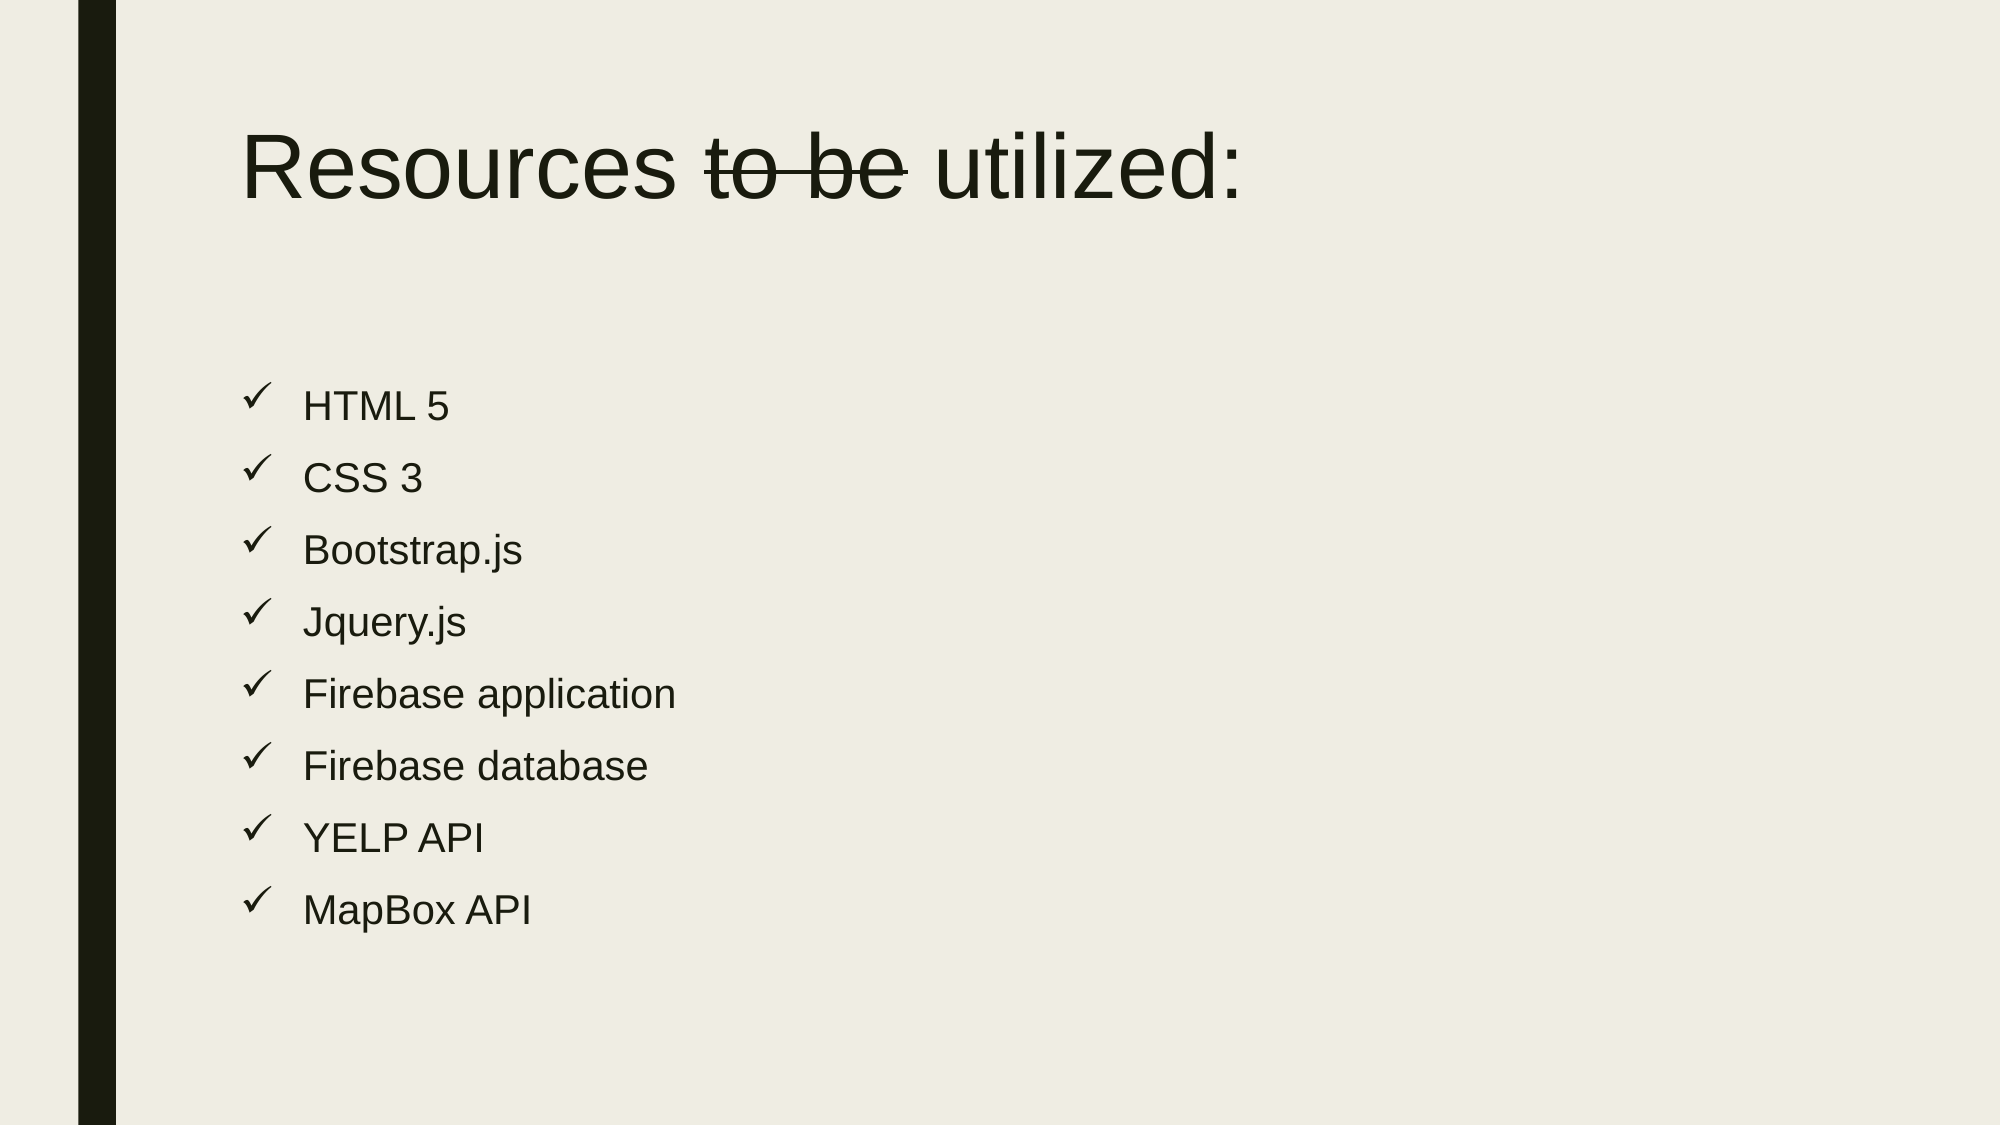

# Resources to be utilized:
HTML 5
CSS 3
Bootstrap.js
Jquery.js
Firebase application
Firebase database
YELP API
MapBox API